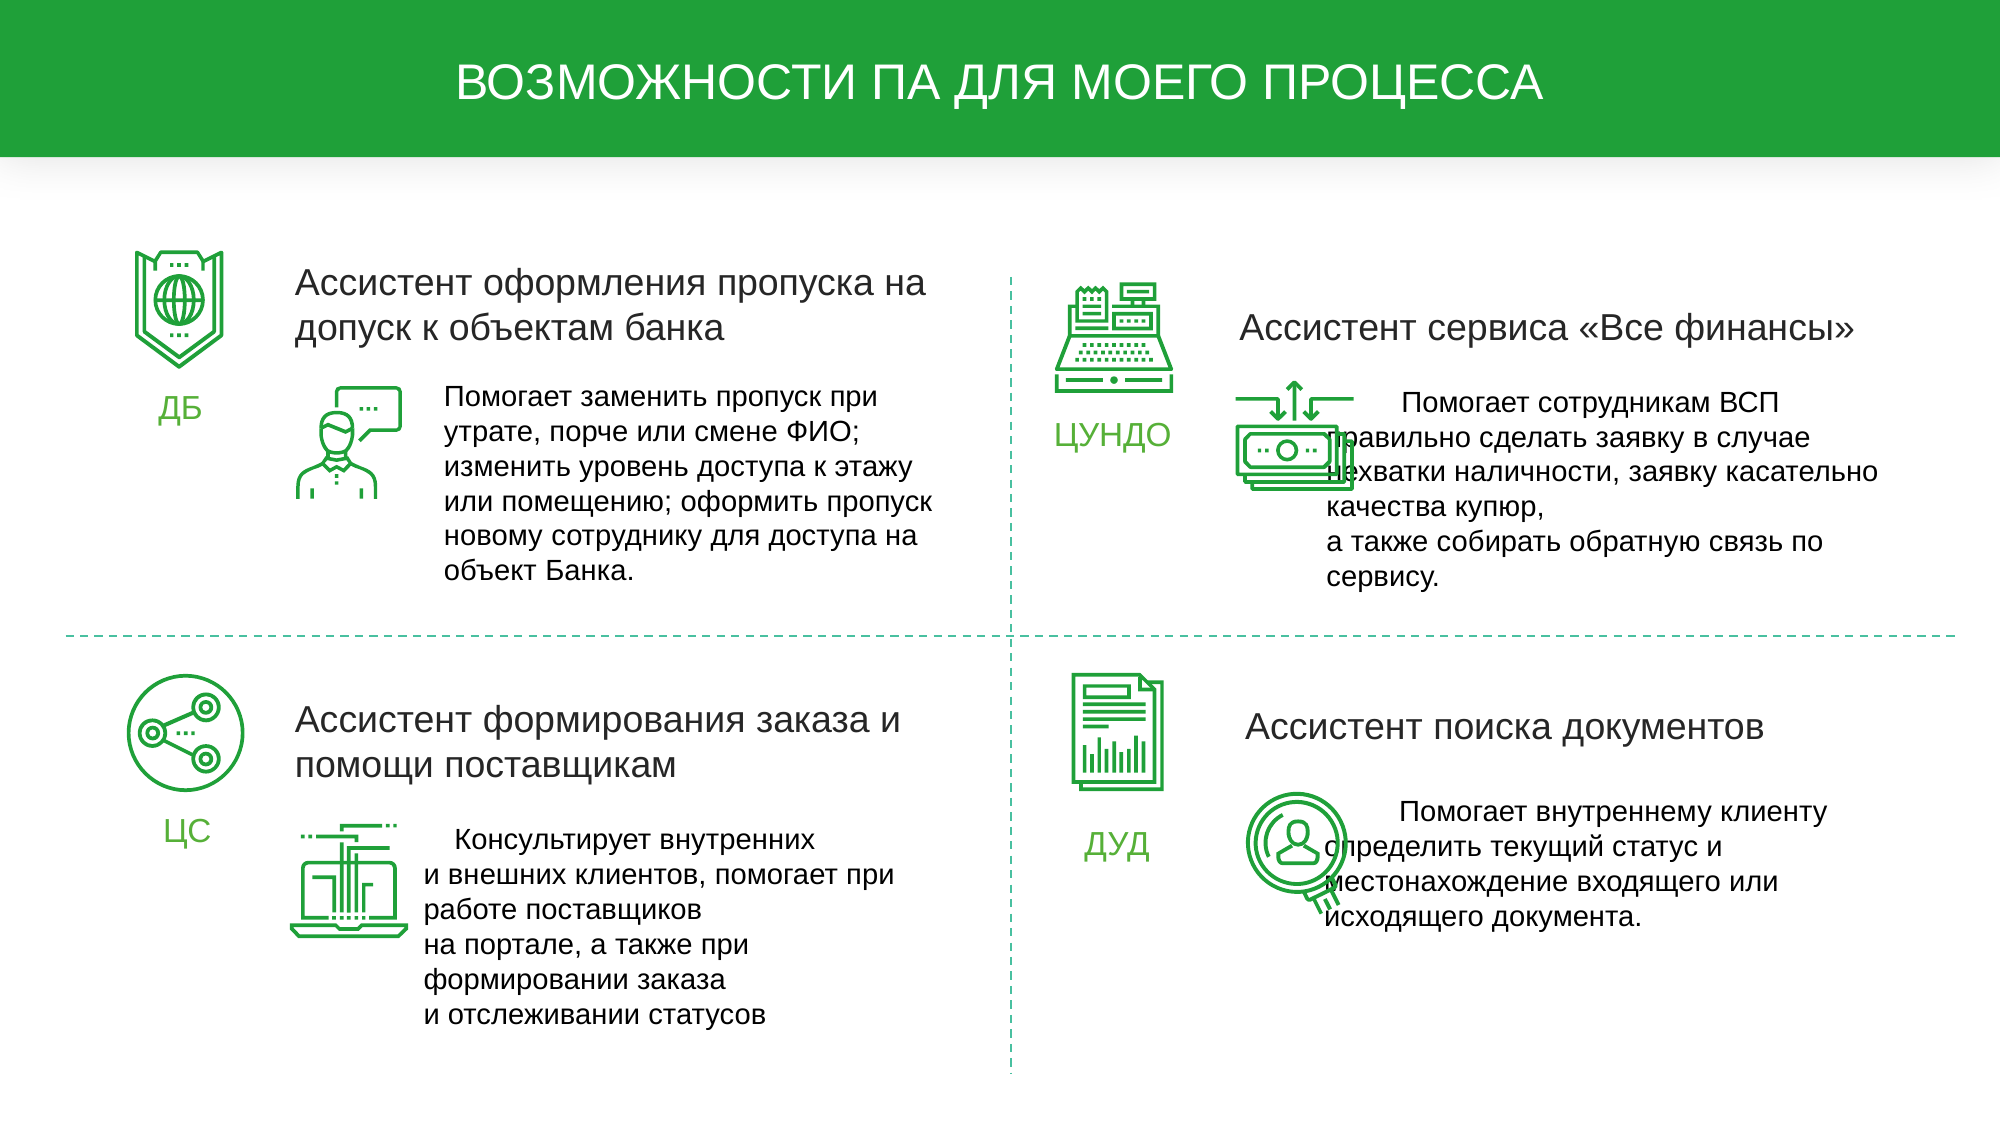

ВОЗМОЖНОСТИ ПА ДЛЯ МОЕГО ПРОЦЕССА

Ассистент оформления пропуска на допуск к объектам банка

Ассистент сервиса «Все финансы»
Помогает заменить пропуск при утрате, порче или смене ФИО; изменить уровень доступа к этажу или помещению; оформить пропуск новому сотруднику для доступа на объект Банка.
Помогает сотрудникам ВСП правильно сделать заявку в случае нехватки наличности, заявку касательно качества купюр,
а также собирать обратную связь по сервису.
ДБ

ЦУНДО

Ассистент формирования заказа и помощи поставщикам
Ассистент поиска документов

Помогает внутреннему клиенту  определить текущий статус и местонахождение входящего или исходящего документа.
ЦС
Консультирует внутренних
и внешних клиентов, помогает при работе поставщиков
на портале, а также при формировании заказа
и отслеживании статусов
ДУД